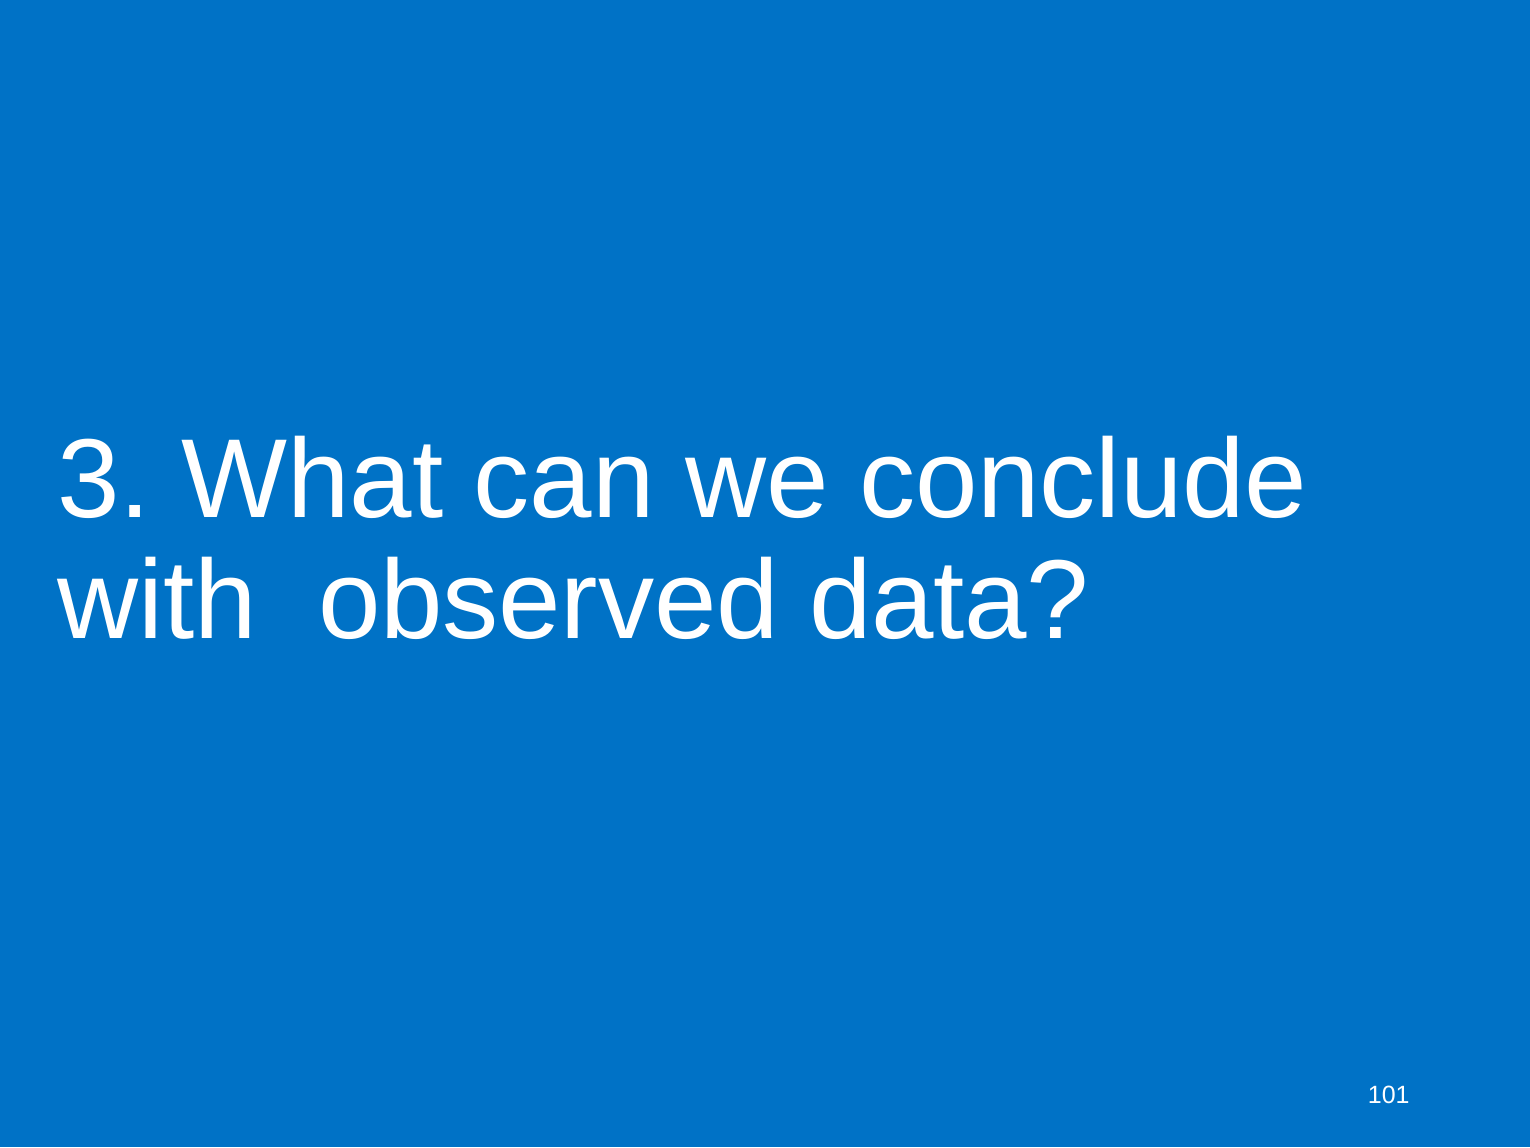

101
# 3. What can we conclude with  observed data?